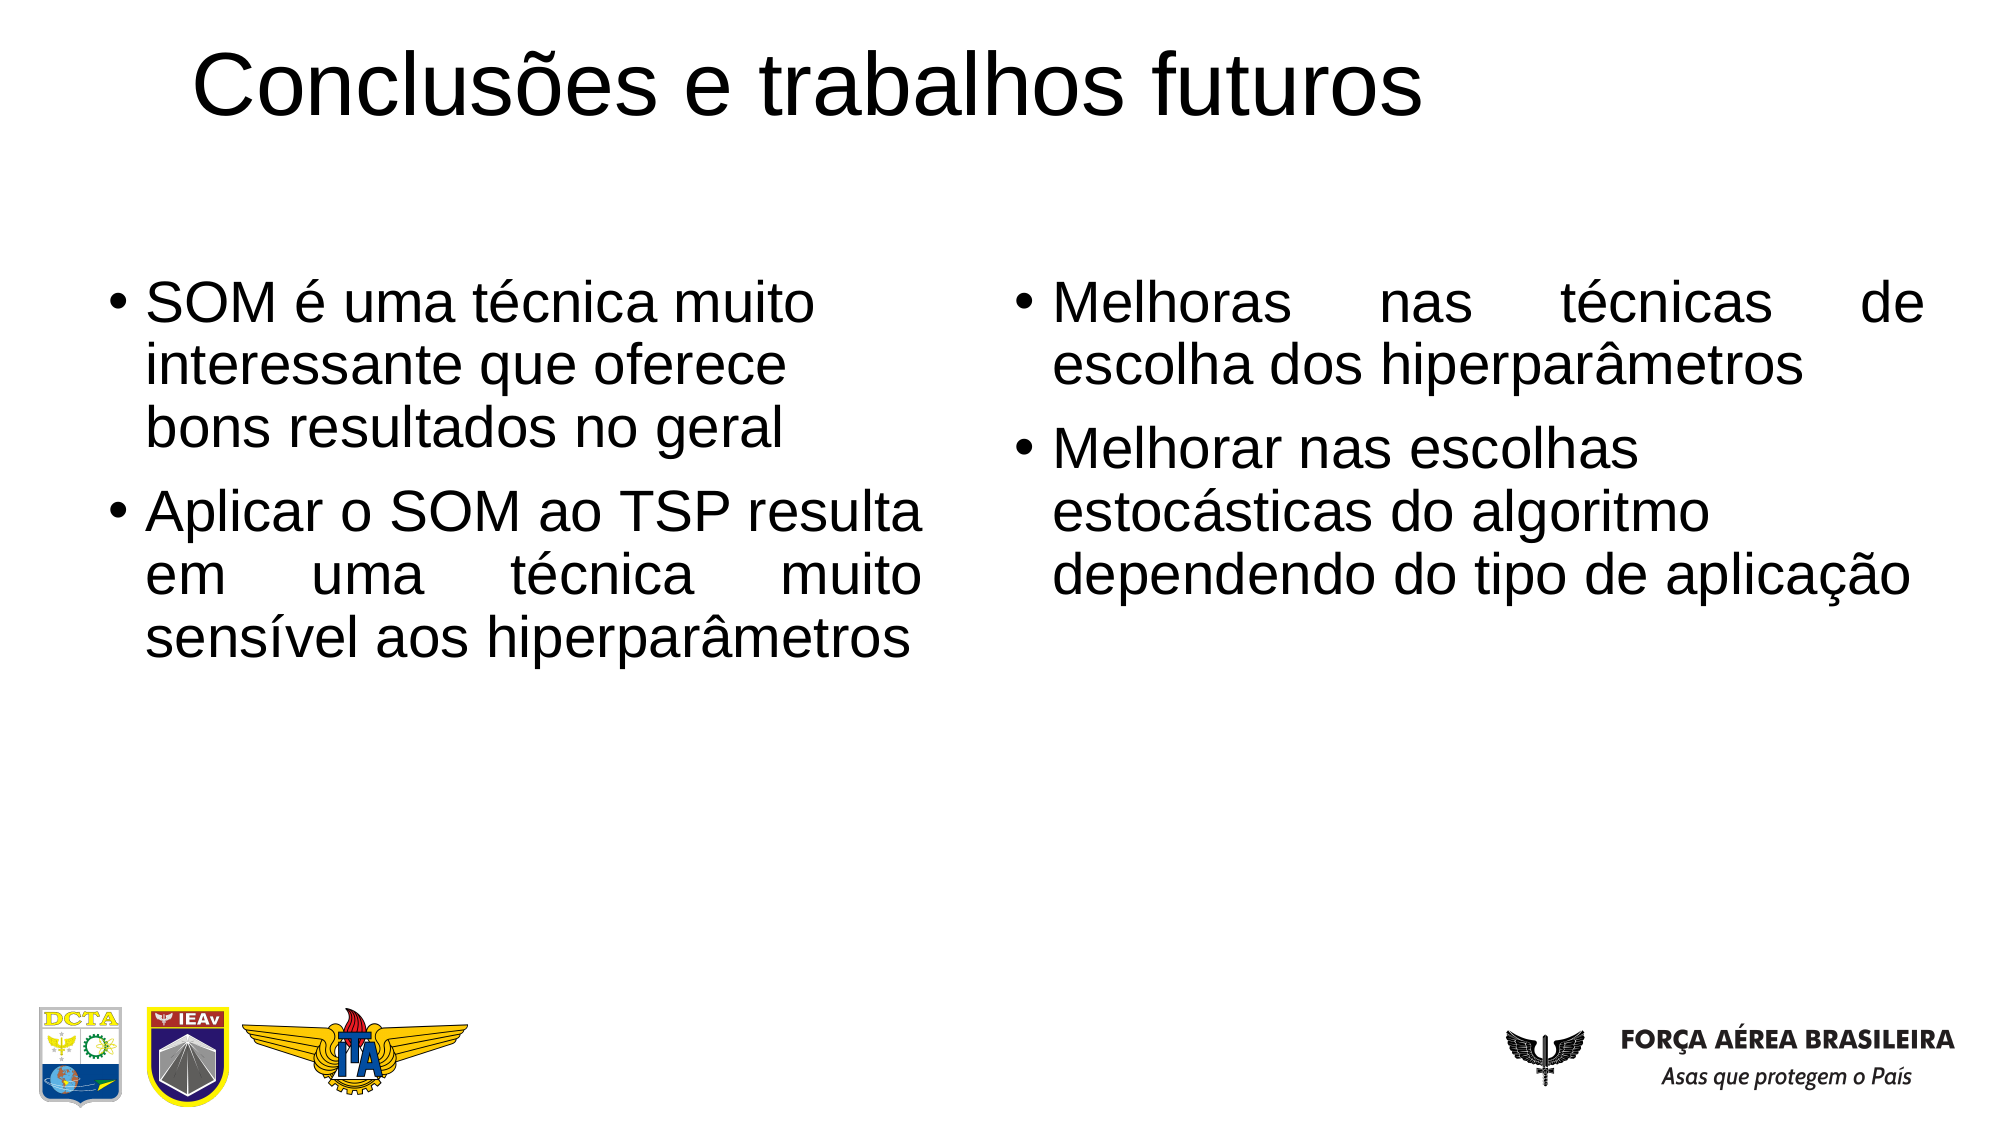

# Conclusões e trabalhos futuros
SOM é uma técnica muito interessante que oferece bons resultados no geral
Aplicar o SOM ao TSP resulta em uma técnica muito sensível aos hiperparâmetros

Melhoras nas técnicas de escolha dos hiperparâmetros
Melhorar nas escolhas estocásticas do algoritmo dependendo do tipo de aplicação